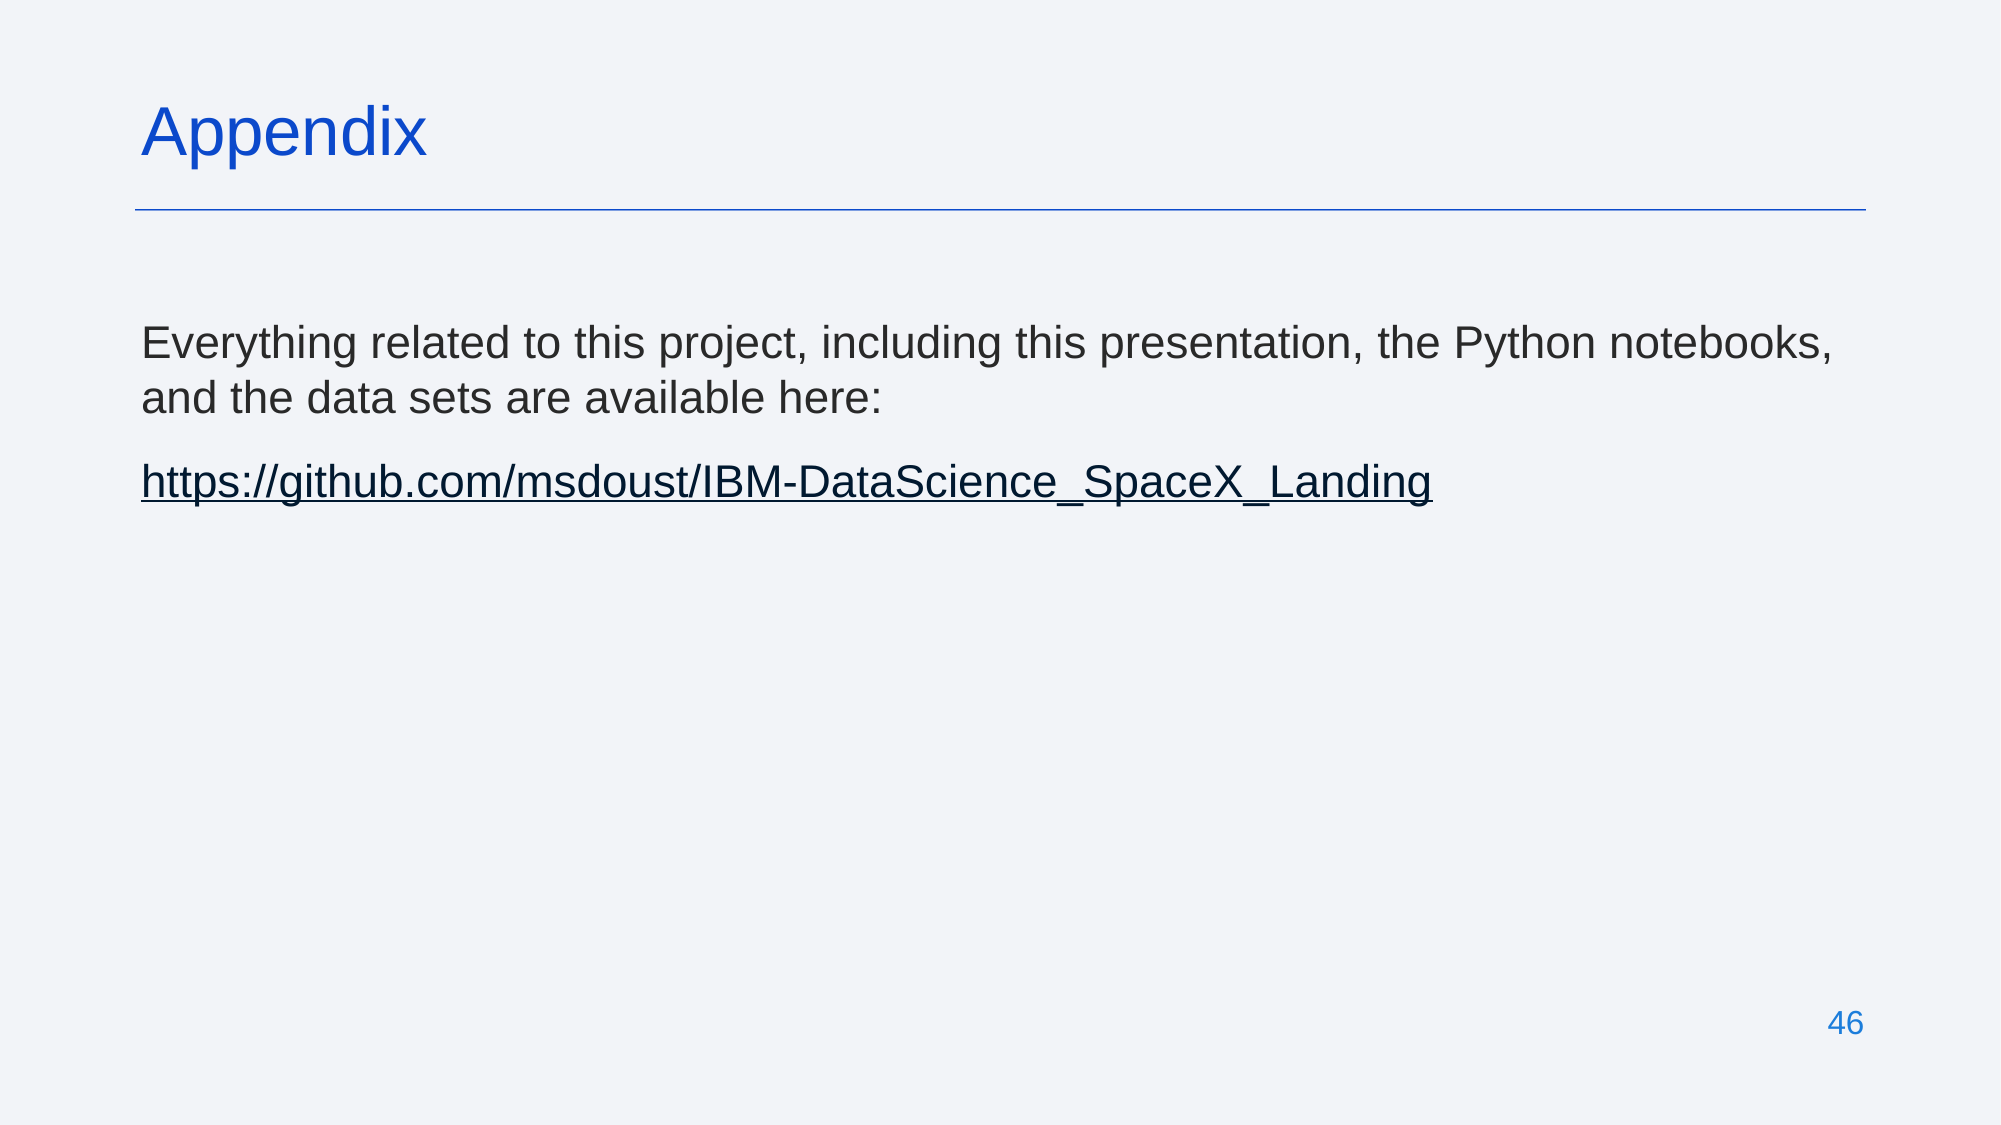

Appendix
Everything related to this project, including this presentation, the Python notebooks, and the data sets are available here:
https://github.com/msdoust/IBM-DataScience_SpaceX_Landing
46